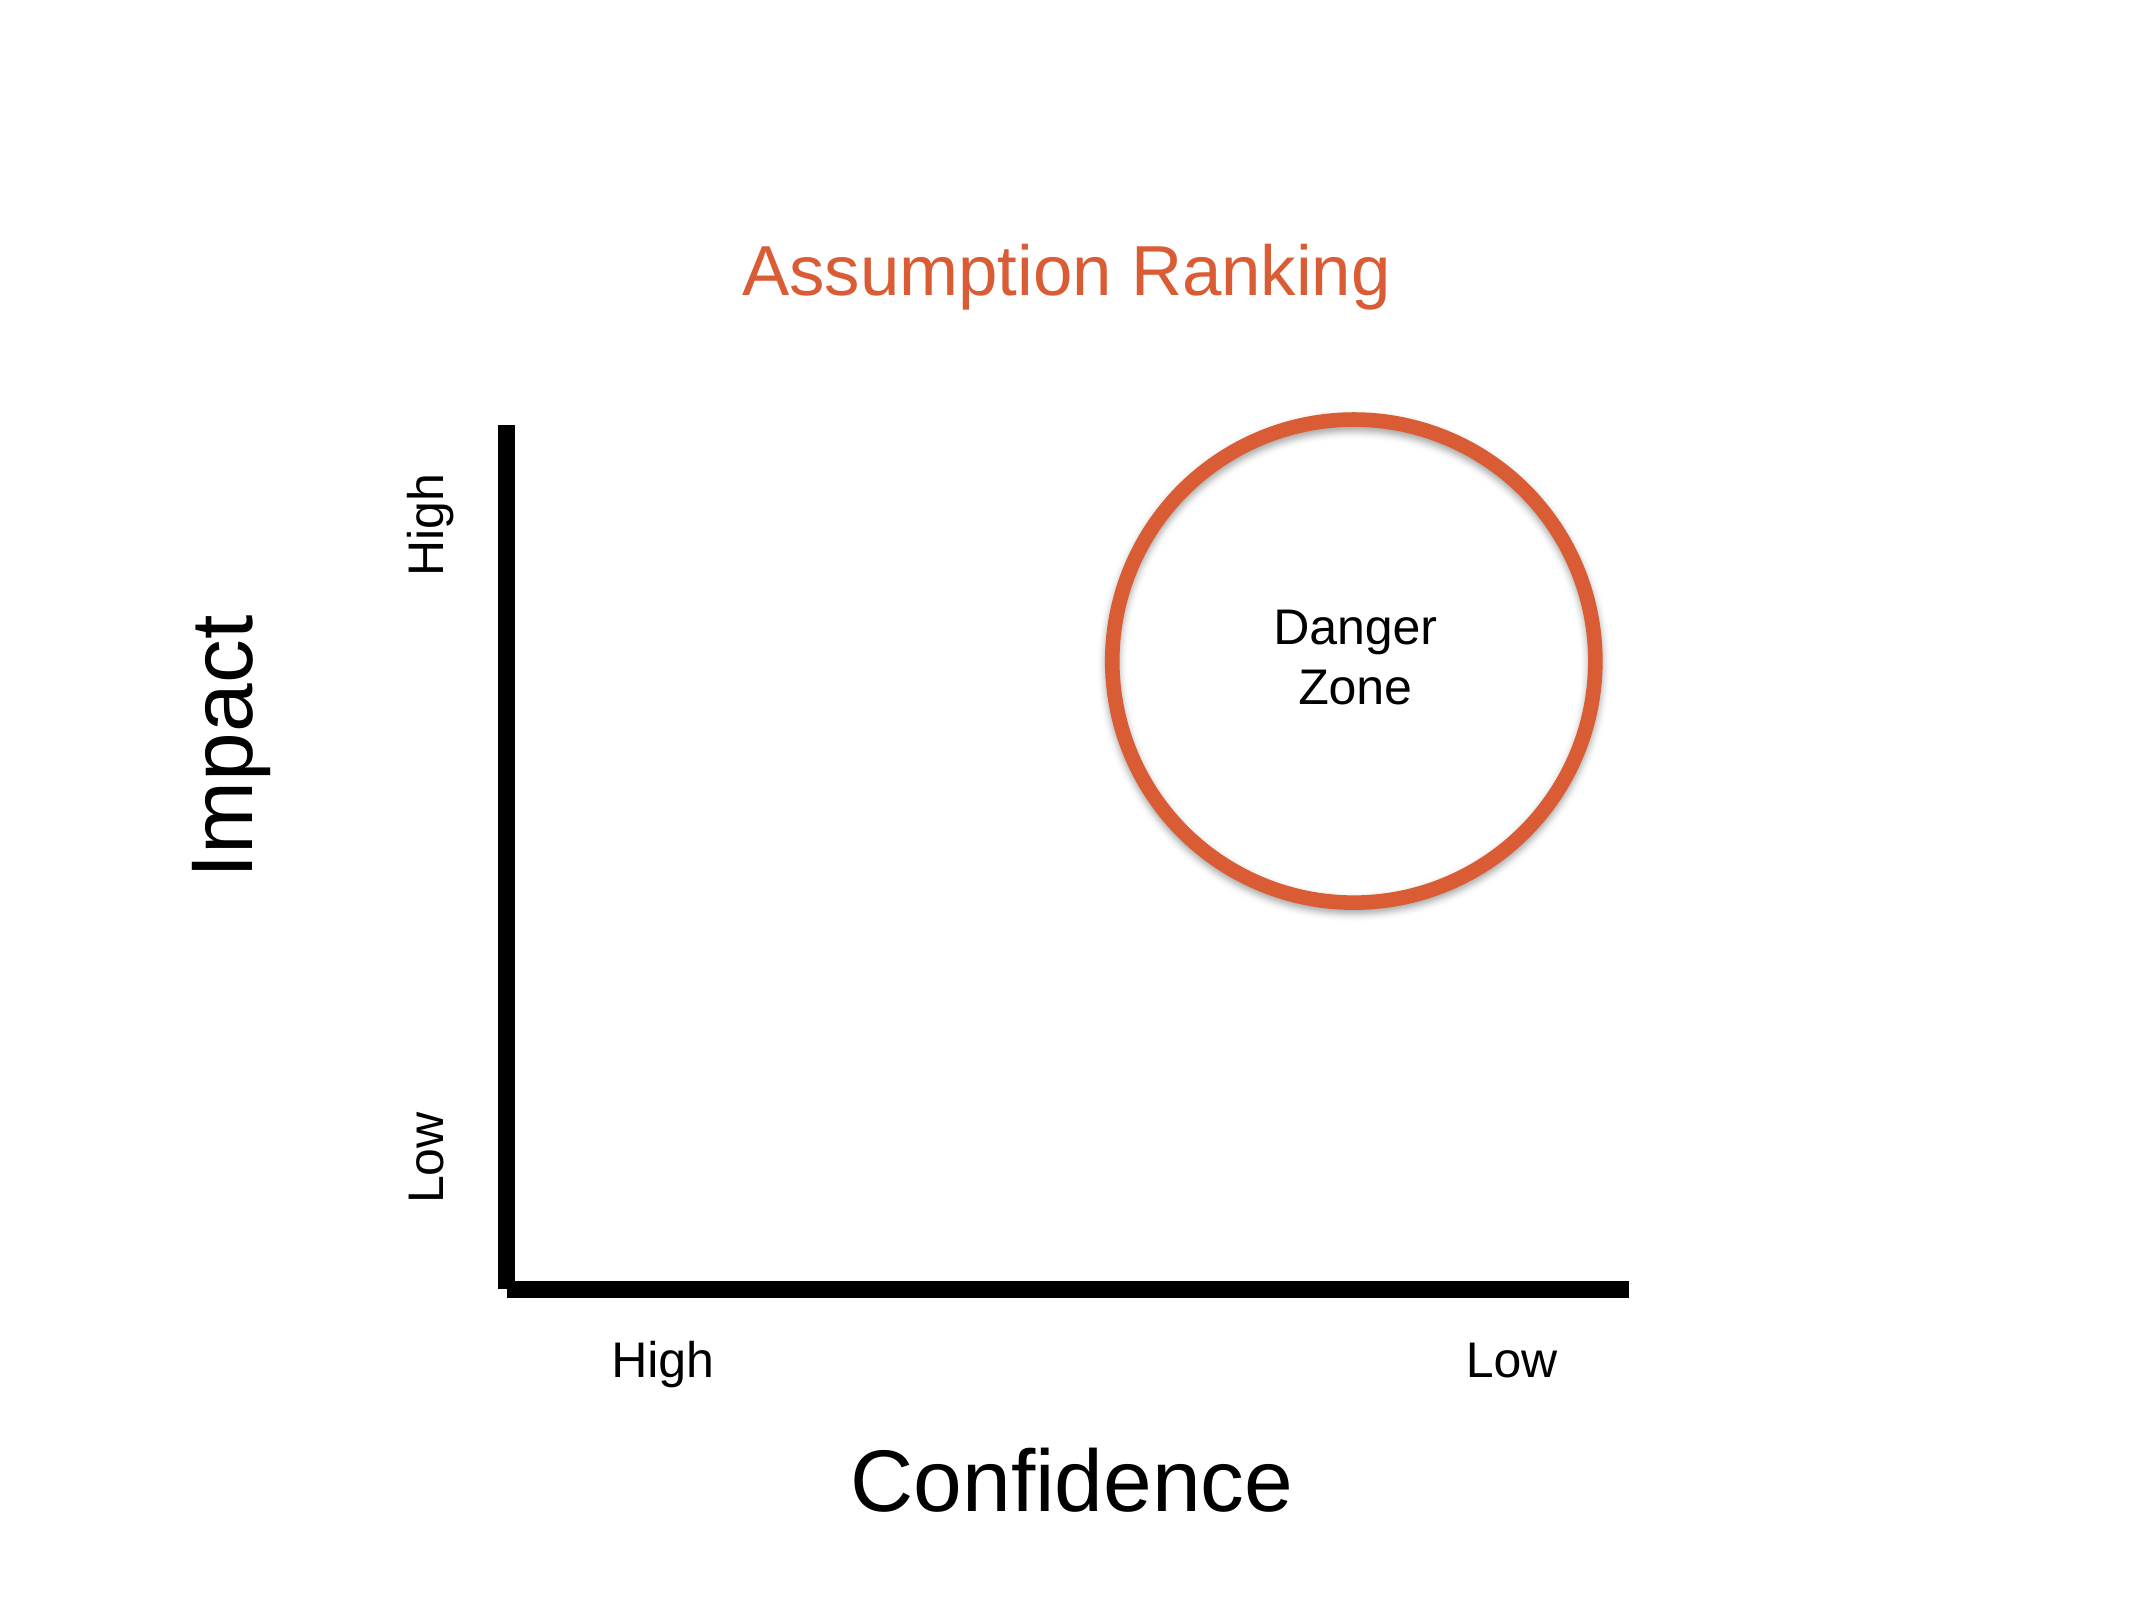

# Assumption Ranking

High
Danger
Zone
Impact
Low

High
Low
Confidence